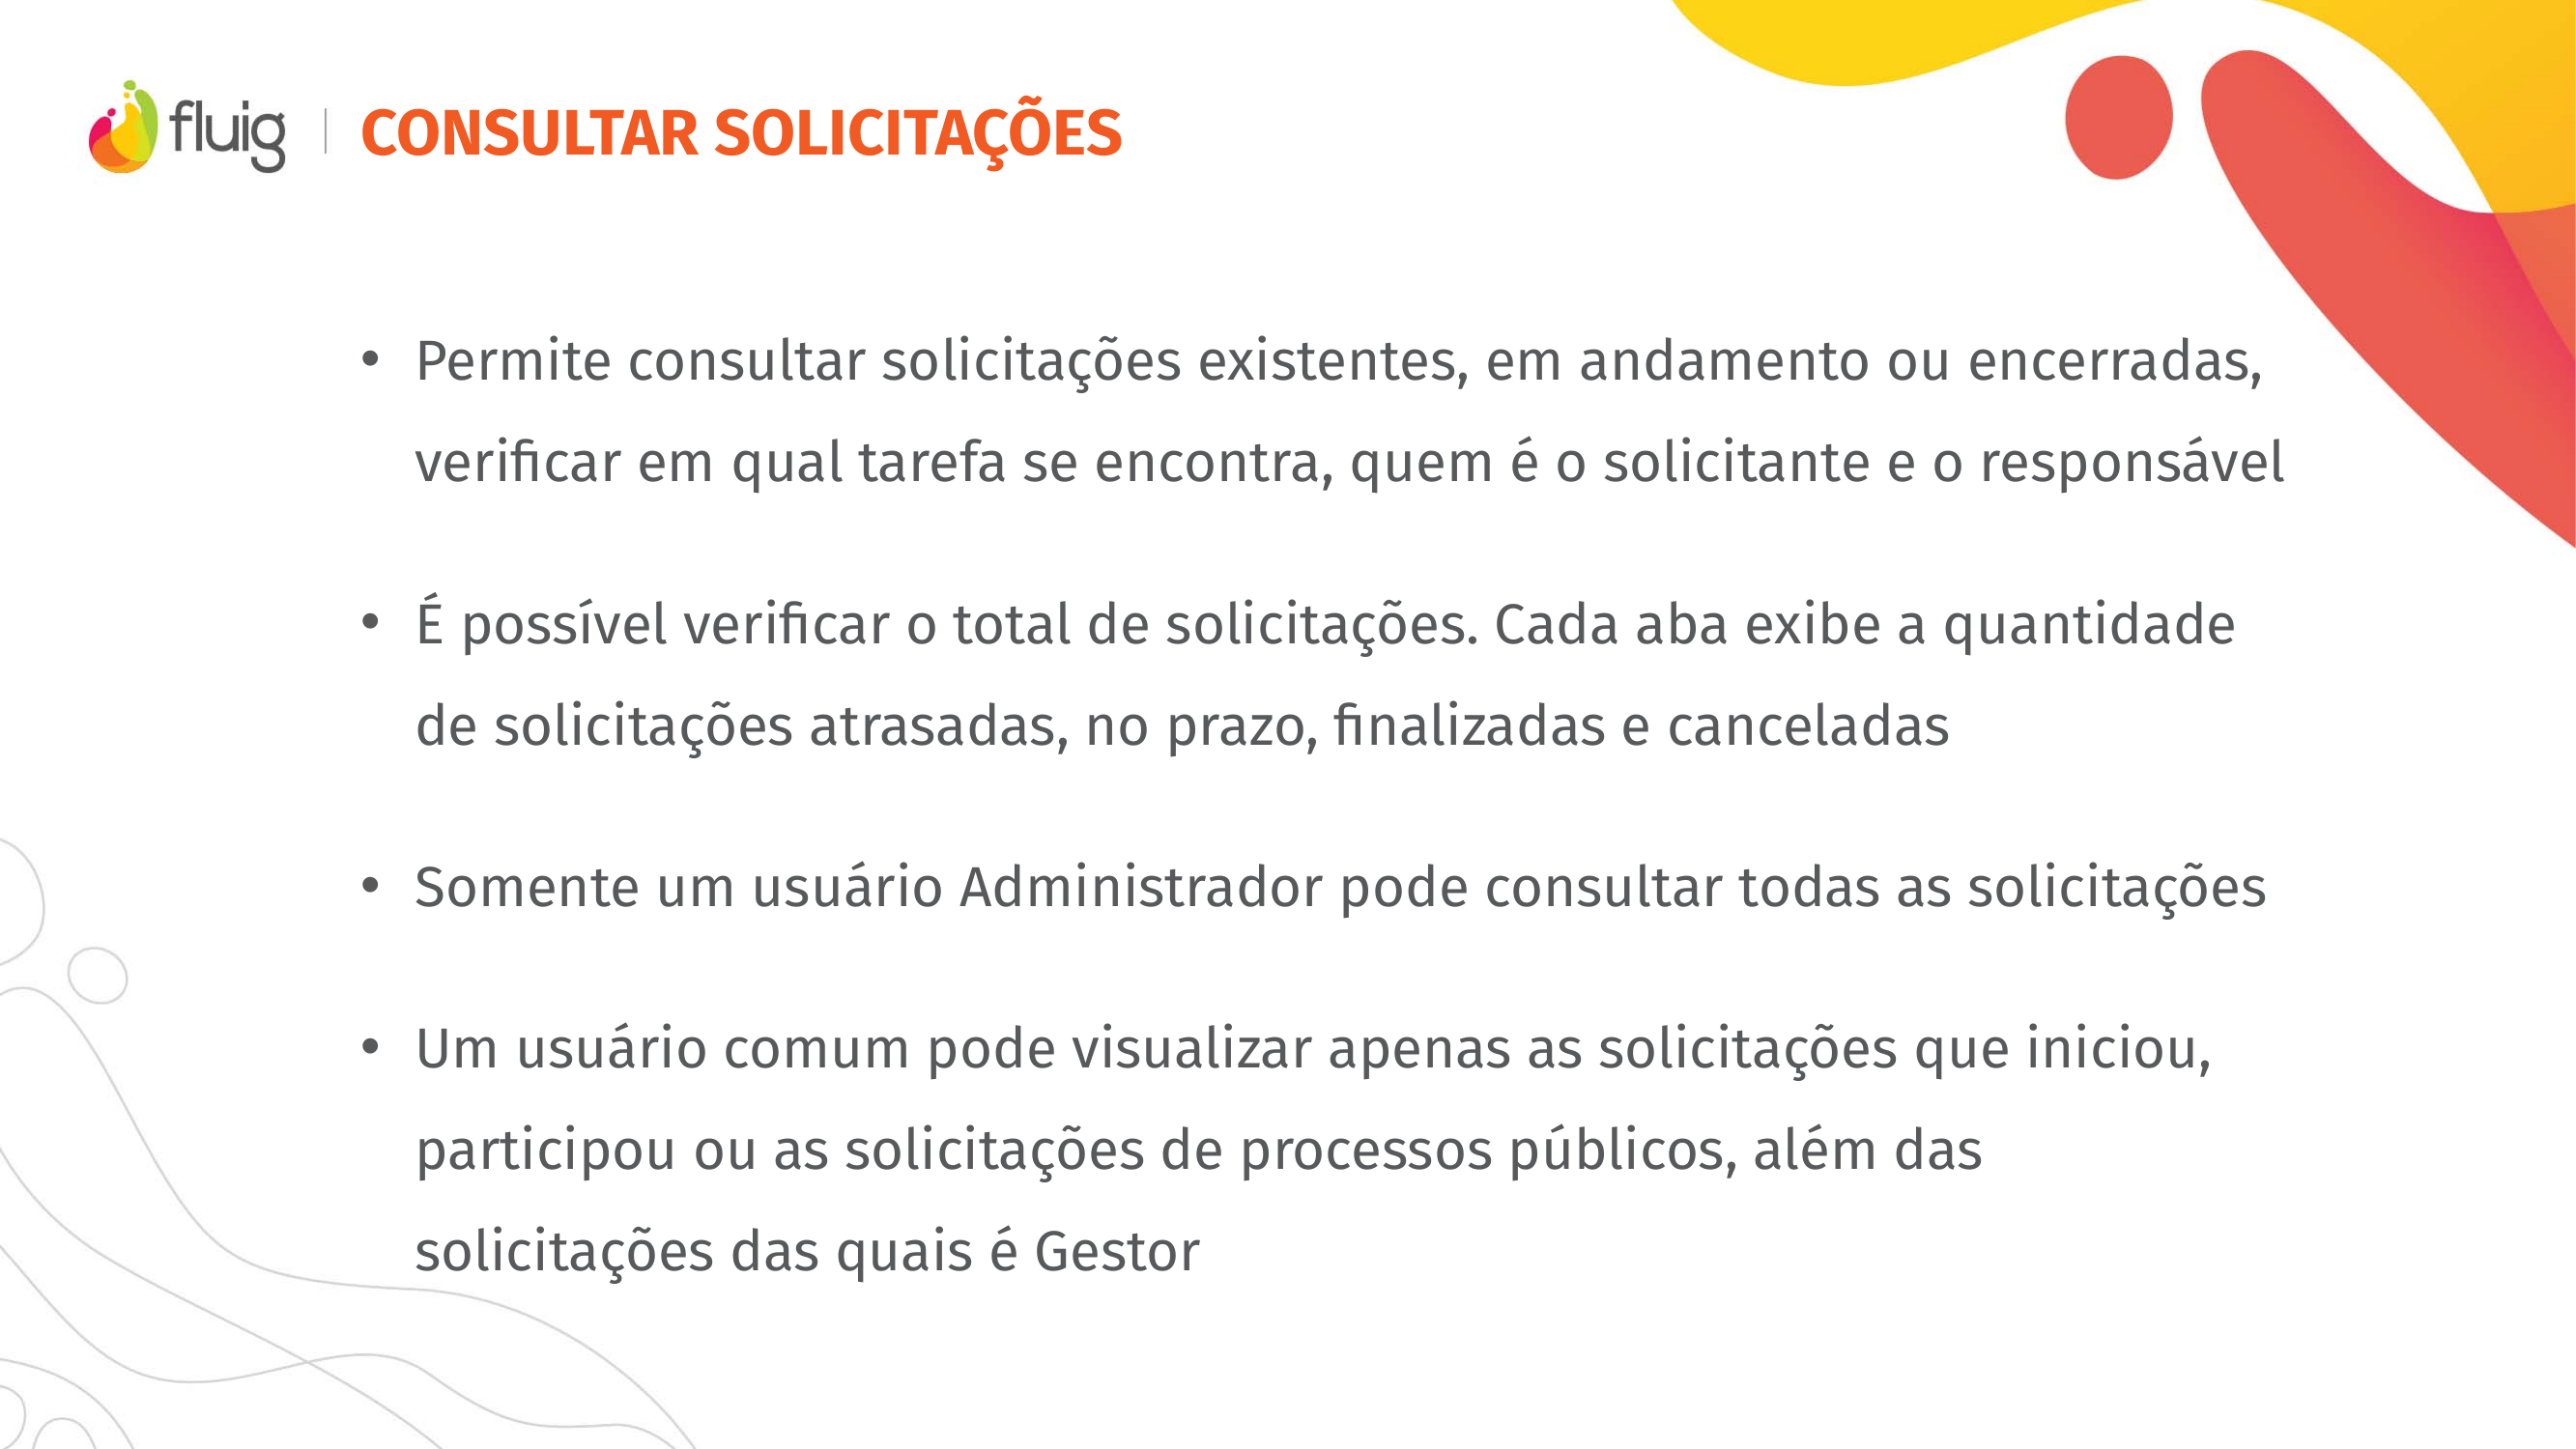

# Consultar solicitações
Permite consultar solicitações existentes, em andamento ou encerradas, verificar em qual tarefa se encontra, quem é o solicitante e o responsável
É possível verificar o total de solicitações. Cada aba exibe a quantidade de solicitações atrasadas, no prazo, finalizadas e canceladas
Somente um usuário Administrador pode consultar todas as solicitações
Um usuário comum pode visualizar apenas as solicitações que iniciou, participou ou as solicitações de processos públicos, além das solicitações das quais é Gestor